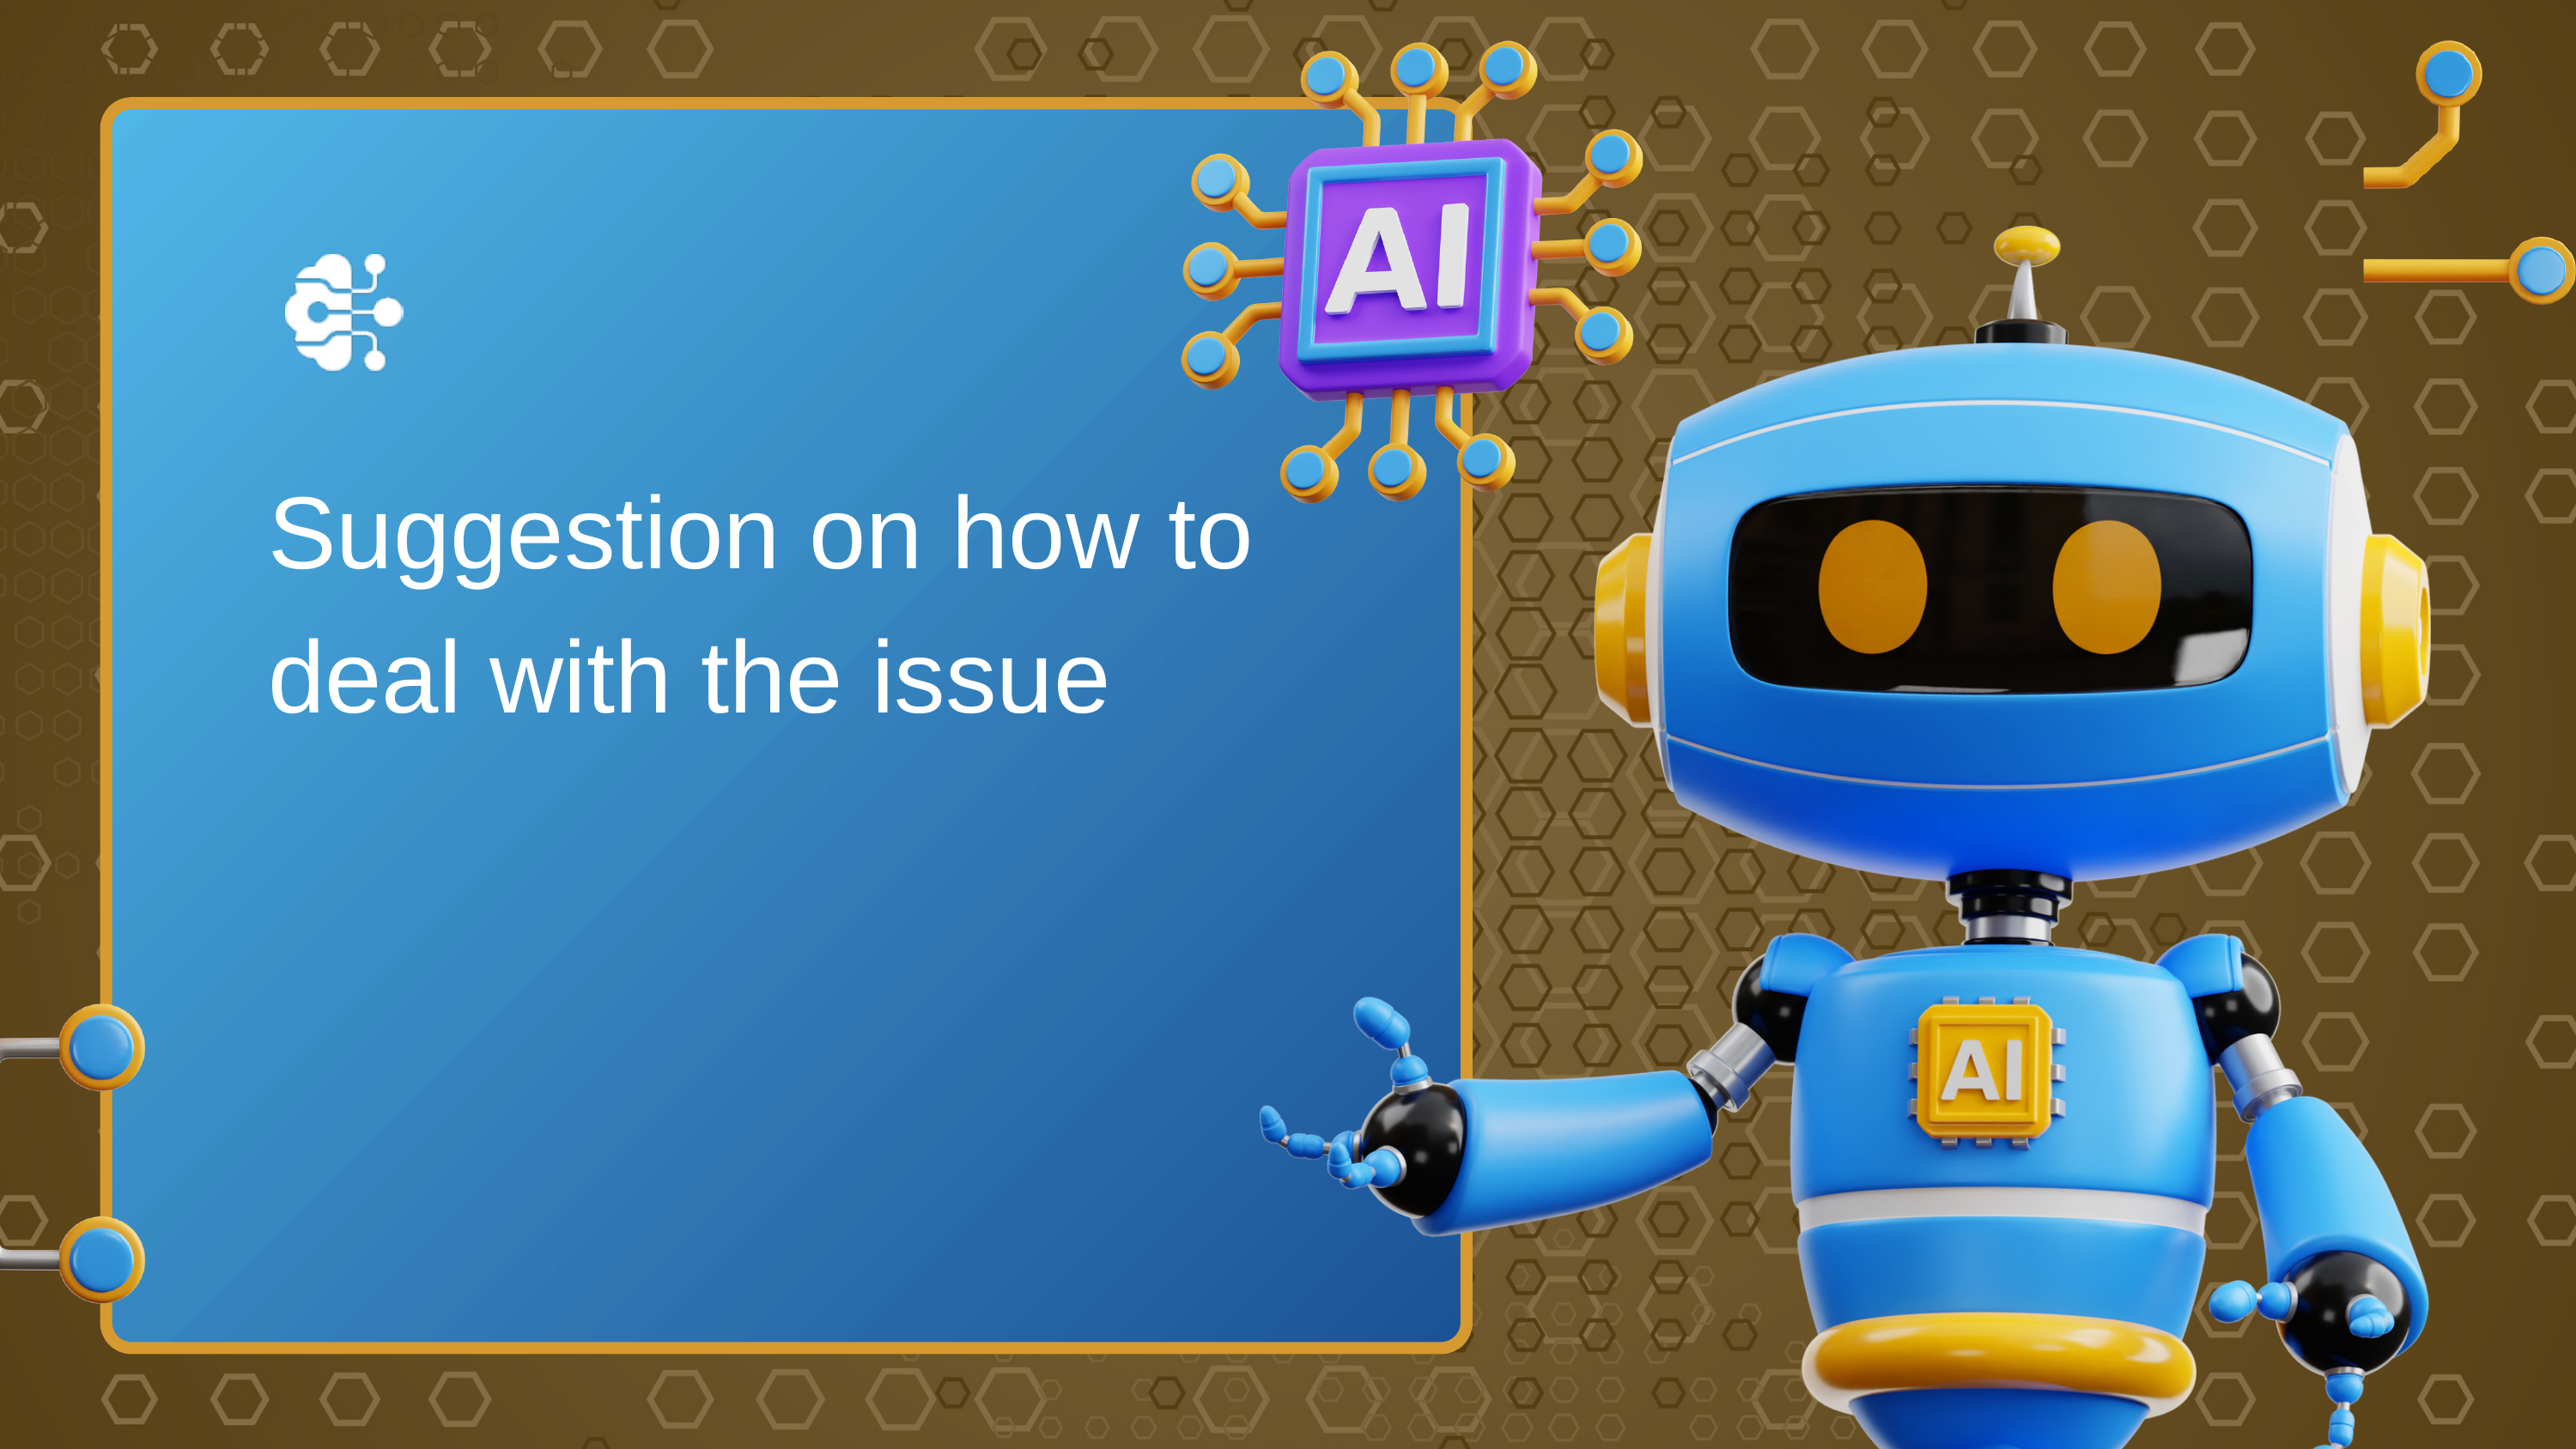

Suggestion on how to deal with the issue